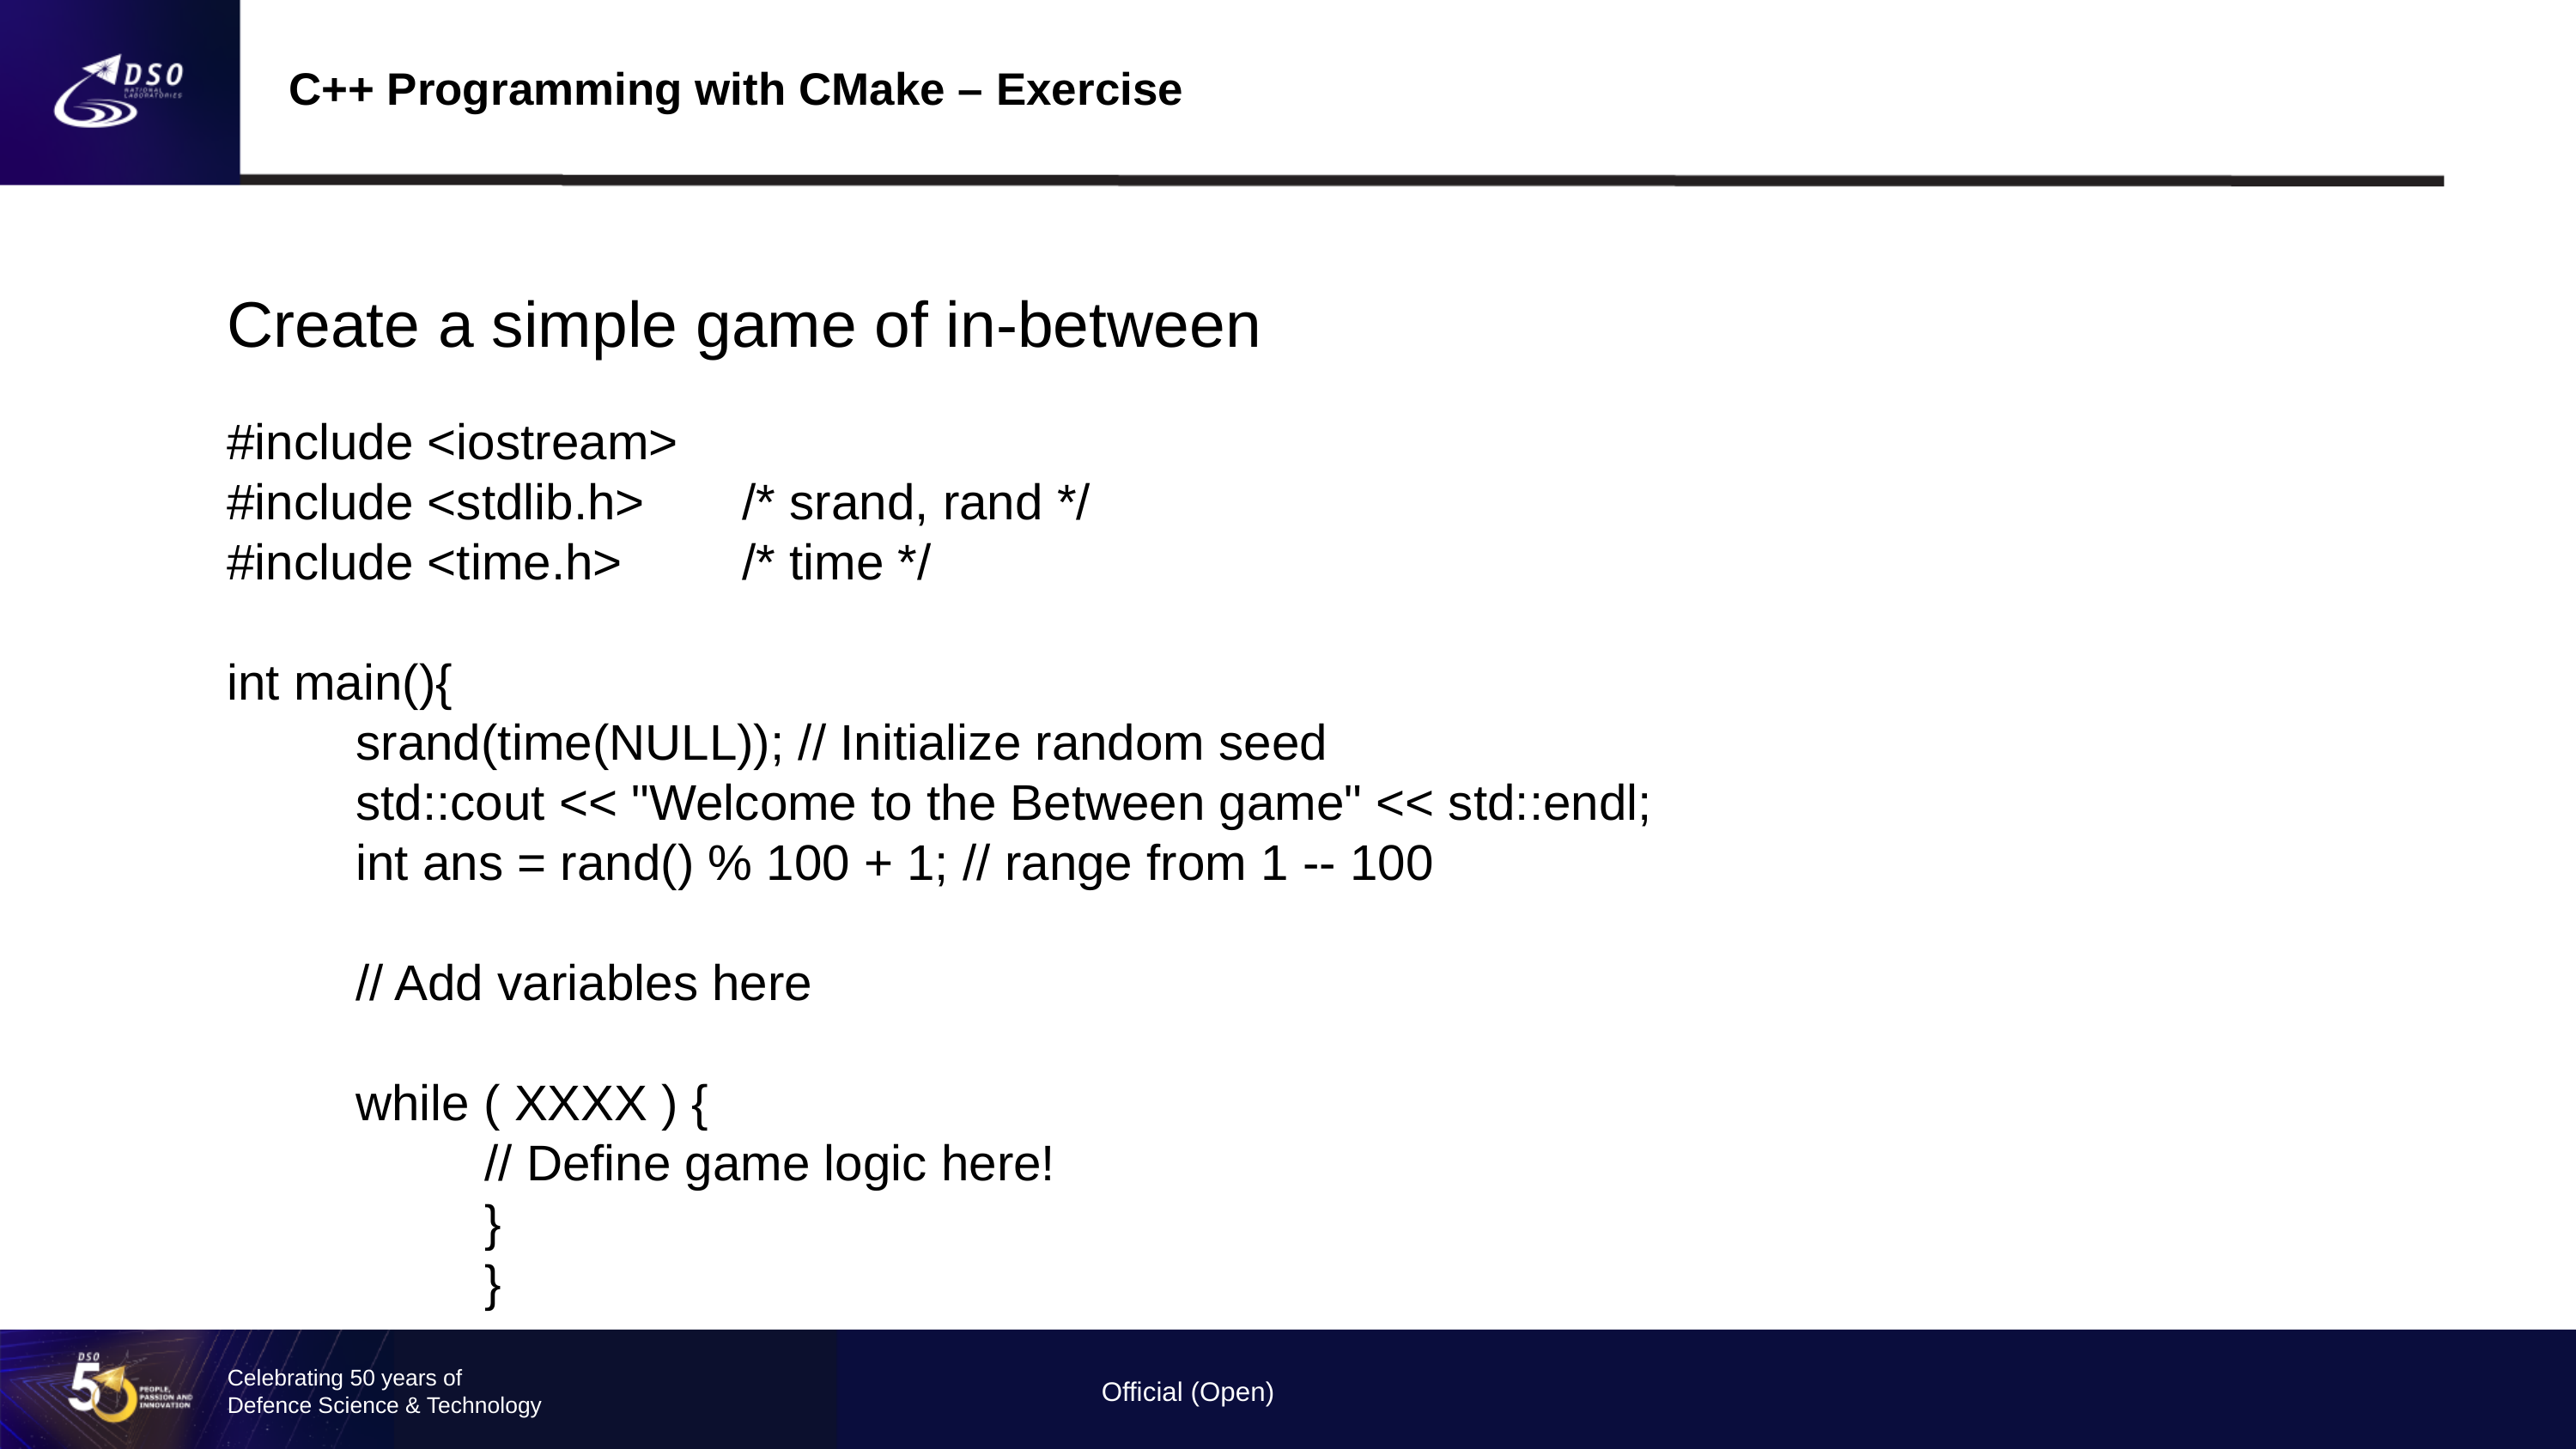

C++ Programming with CMake – Exercise
Create a simple game of in-between

#include <iostream>
#include <stdlib.h> 	/* srand, rand */
#include <time.h>   	/* time */

int main(){
	srand(time(NULL)); // Initialize random seed
	std::cout << "Welcome to the Between game" << std::endl;
int ans = rand() % 100 + 1; // range from 1 -- 100

// Add variables here

while ( XXXX ) {
// Define game logic here!
}
}